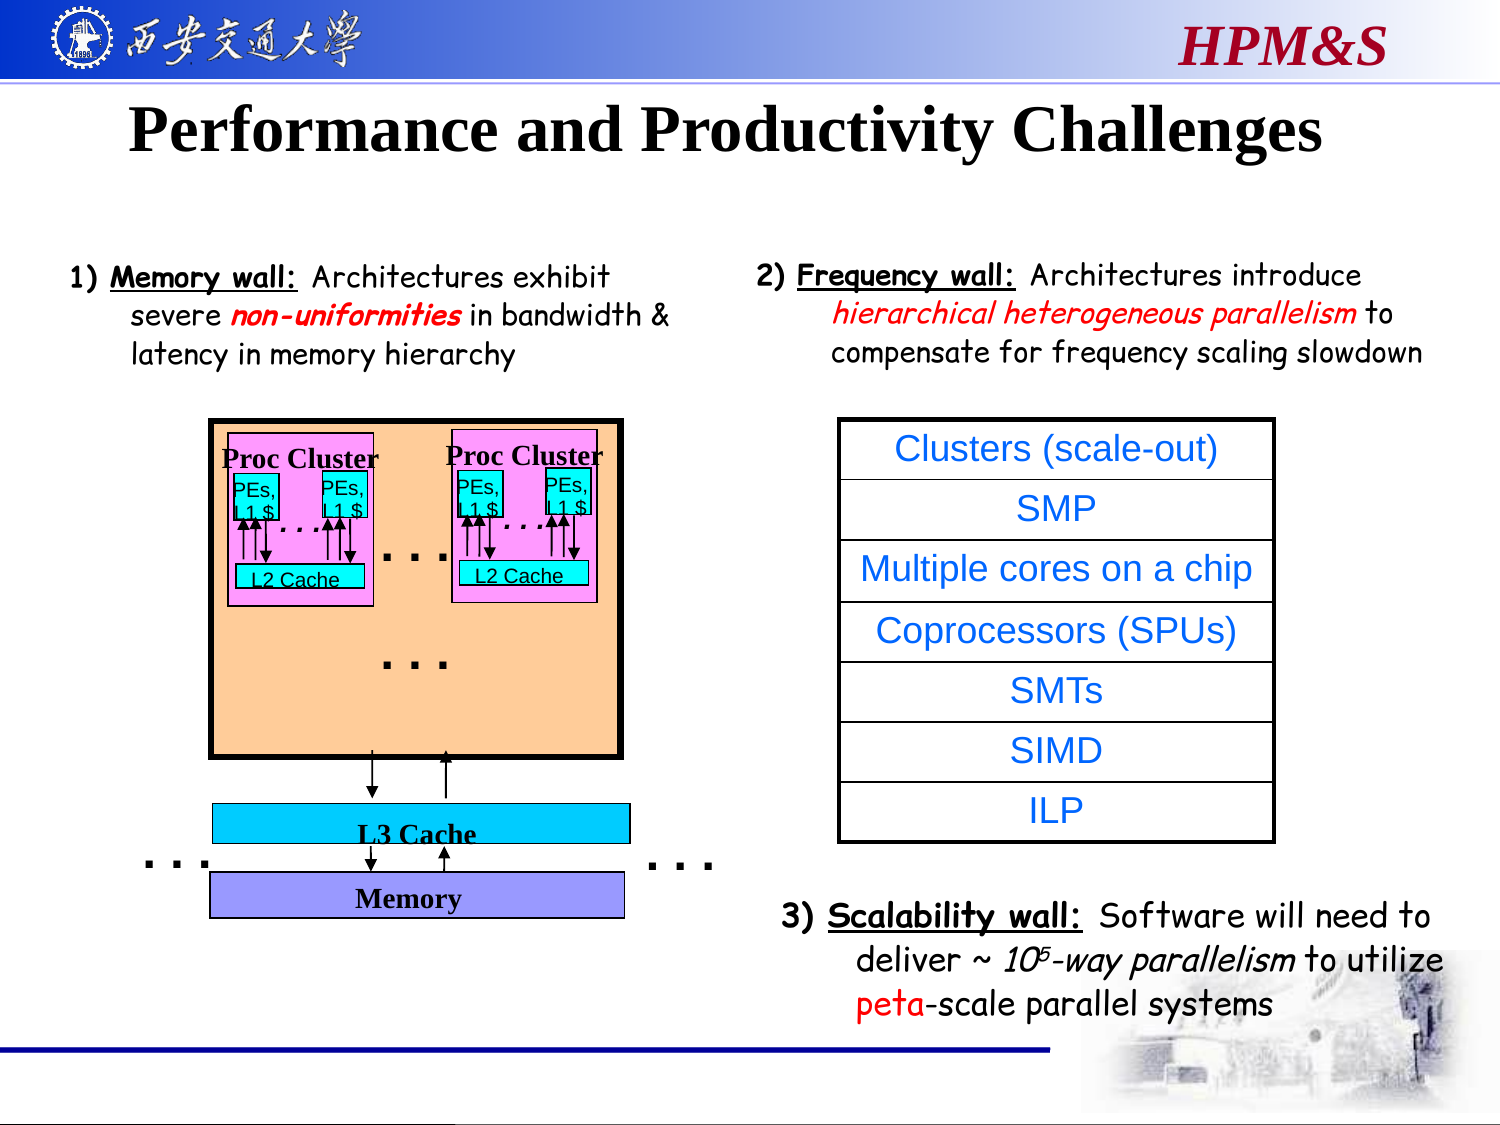

# Performance and Productivity Challenges
2) Frequency wall: Architectures introduce hierarchical heterogeneous parallelism to compensate for frequency scaling slowdown
 1) Memory wall: Architectures exhibit severe non-uniformities in bandwidth & latency in memory hierarchy
| Clusters (scale-out) |
| --- |
| SMP |
| Multiple cores on a chip |
| Coprocessors (SPUs) |
| SMTs |
| SIMD |
| ILP |

Proc Cluster
. . .

PEs,
L1 $

PEs,
L1 $

L2 Cache
Proc Cluster
. . .

PEs,
L1 $

PEs,
L1 $

L2 Cache
. . .
. . .

L3 Cache
. . .

Memory

. . .

3) Scalability wall: Software will need to deliver ~ 105-way parallelism to utilize peta-scale parallel systems